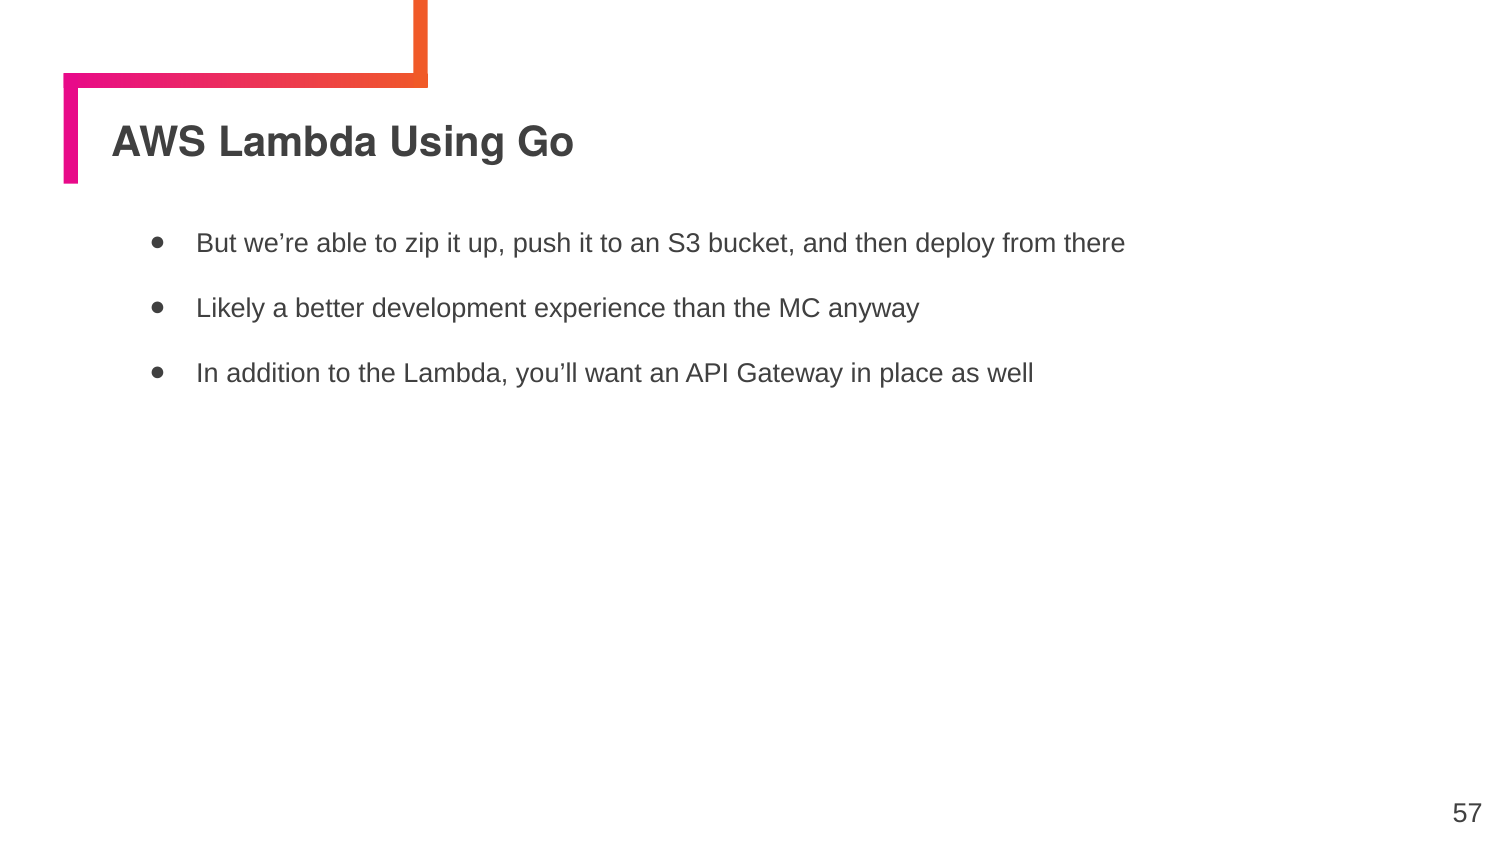

# AWS Lambda Using Go
But we’re able to zip it up, push it to an S3 bucket, and then deploy from there

Likely a better development experience than the MC anyway

In addition to the Lambda, you’ll want an API Gateway in place as well
57